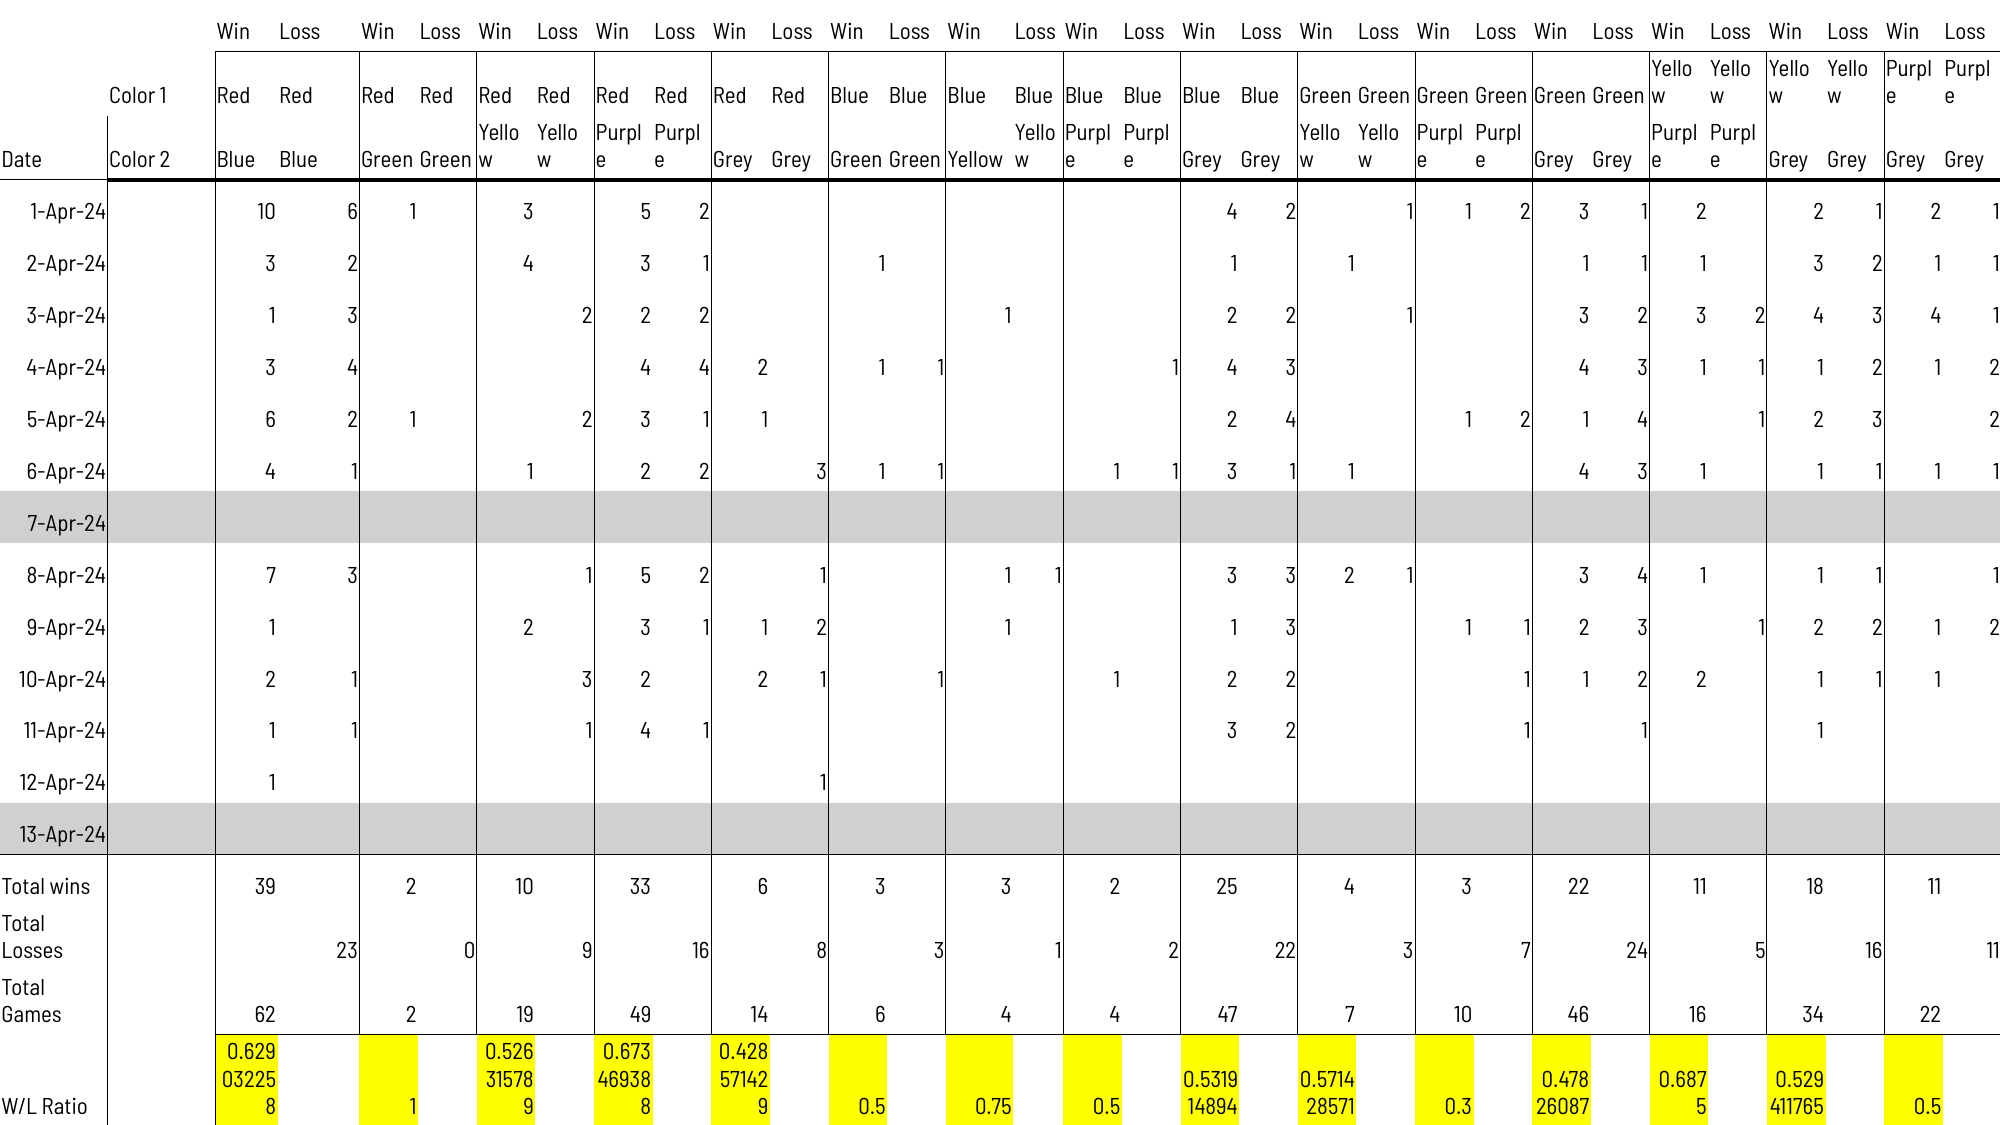

|  |  | Win | Loss | Win | Loss | Win | Loss | Win | Loss | Win | Loss | Win | Loss | Win | Loss | Win | Loss | Win | Loss | Win | Loss | Win | Loss | Win | Loss | Win | Loss | Win | Loss | Win | Loss |
| --- | --- | --- | --- | --- | --- | --- | --- | --- | --- | --- | --- | --- | --- | --- | --- | --- | --- | --- | --- | --- | --- | --- | --- | --- | --- | --- | --- | --- | --- | --- | --- |
|  | Color 1 | Red | Red | Red | Red | Red | Red | Red | Red | Red | Red | Blue | Blue | Blue | Blue | Blue | Blue | Blue | Blue | Green | Green | Green | Green | Green | Green | Yellow | Yellow | Yellow | Yellow | Purple | Purple |
| Date | Color 2 | Blue | Blue | Green | Green | Yellow | Yellow | Purple | Purple | Grey | Grey | Green | Green | Yellow | Yellow | Purple | Purple | Grey | Grey | Yellow | Yellow | Purple | Purple | Grey | Grey | Purple | Purple | Grey | Grey | Grey | Grey |
| 1-Apr-24 |  | 10 | 6 | 1 |  | 3 |  | 5 | 2 |  |  |  |  |  |  |  |  | 4 | 2 |  | 1 | 1 | 2 | 3 | 1 | 2 |  | 2 | 1 | 2 | 1 |
| 2-Apr-24 |  | 3 | 2 |  |  | 4 |  | 3 | 1 |  |  | 1 |  |  |  |  |  | 1 |  | 1 |  |  |  | 1 | 1 | 1 |  | 3 | 2 | 1 | 1 |
| 3-Apr-24 |  | 1 | 3 |  |  |  | 2 | 2 | 2 |  |  |  |  | 1 |  |  |  | 2 | 2 |  | 1 |  |  | 3 | 2 | 3 | 2 | 4 | 3 | 4 | 1 |
| 4-Apr-24 |  | 3 | 4 |  |  |  |  | 4 | 4 | 2 |  | 1 | 1 |  |  |  | 1 | 4 | 3 |  |  |  |  | 4 | 3 | 1 | 1 | 1 | 2 | 1 | 2 |
| 5-Apr-24 |  | 6 | 2 | 1 |  |  | 2 | 3 | 1 | 1 |  |  |  |  |  |  |  | 2 | 4 |  |  | 1 | 2 | 1 | 4 |  | 1 | 2 | 3 |  | 2 |
| 6-Apr-24 |  | 4 | 1 |  |  | 1 |  | 2 | 2 |  | 3 | 1 | 1 |  |  | 1 | 1 | 3 | 1 | 1 |  |  |  | 4 | 3 | 1 |  | 1 | 1 | 1 | 1 |
| 7-Apr-24 |  |  |  |  |  |  |  |  |  |  |  |  |  |  |  |  |  |  |  |  |  |  |  |  |  |  |  |  |  |  |  |
| 8-Apr-24 |  | 7 | 3 |  |  |  | 1 | 5 | 2 |  | 1 |  |  | 1 | 1 |  |  | 3 | 3 | 2 | 1 |  |  | 3 | 4 | 1 |  | 1 | 1 |  | 1 |
| 9-Apr-24 |  | 1 |  |  |  | 2 |  | 3 | 1 | 1 | 2 |  |  | 1 |  |  |  | 1 | 3 |  |  | 1 | 1 | 2 | 3 |  | 1 | 2 | 2 | 1 | 2 |
| 10-Apr-24 |  | 2 | 1 |  |  |  | 3 | 2 |  | 2 | 1 |  | 1 |  |  | 1 |  | 2 | 2 |  |  |  | 1 | 1 | 2 | 2 |  | 1 | 1 | 1 |  |
| 11-Apr-24 |  | 1 | 1 |  |  |  | 1 | 4 | 1 |  |  |  |  |  |  |  |  | 3 | 2 |  |  |  | 1 |  | 1 |  |  | 1 |  |  |  |
| 12-Apr-24 |  | 1 |  |  |  |  |  |  |  |  | 1 |  |  |  |  |  |  |  |  |  |  |  |  |  |  |  |  |  |  |  |  |
| 13-Apr-24 |  |  |  |  |  |  |  |  |  |  |  |  |  |  |  |  |  |  |  |  |  |  |  |  |  |  |  |  |  |  |  |
| Total wins |  | 39 |  | 2 |  | 10 |  | 33 |  | 6 |  | 3 |  | 3 |  | 2 |  | 25 |  | 4 |  | 3 |  | 22 |  | 11 |  | 18 |  | 11 |  |
| Total Losses |  |  | 23 |  | 0 |  | 9 |  | 16 |  | 8 |  | 3 |  | 1 |  | 2 |  | 22 |  | 3 |  | 7 |  | 24 |  | 5 |  | 16 |  | 11 |
| Total Games |  | 62 |  | 2 |  | 19 |  | 49 |  | 14 |  | 6 |  | 4 |  | 4 |  | 47 |  | 7 |  | 10 |  | 46 |  | 16 |  | 34 |  | 22 |  |
| W/L Ratio |  | 0.629032258 |  | 1 |  | 0.526315789 |  | 0.673469388 |  | 0.428571429 |  | 0.5 |  | 0.75 |  | 0.5 |  | 0.531914894 |  | 0.571428571 |  | 0.3 |  | 0.47826087 |  | 0.6875 |  | 0.529411765 |  | 0.5 |  |